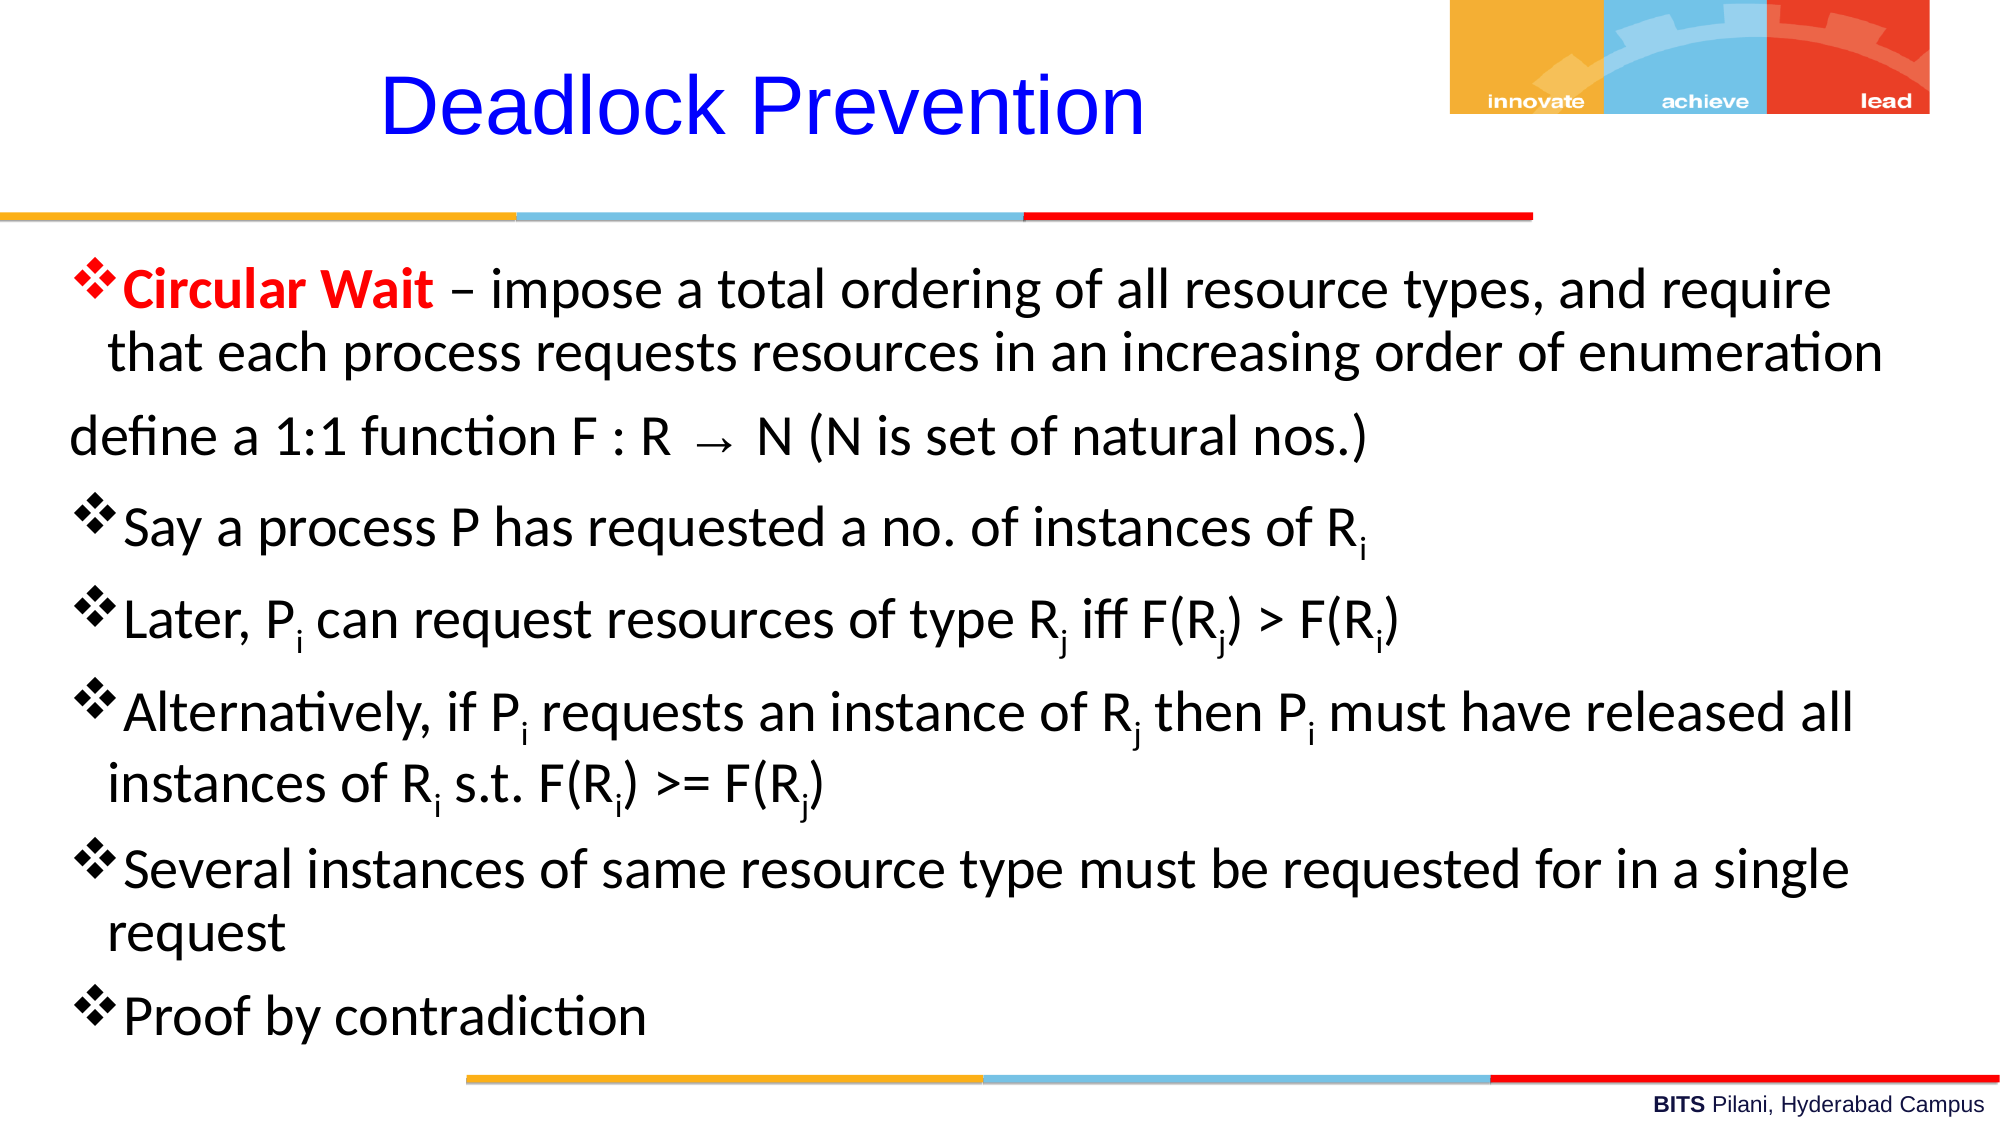

Deadlock Prevention
Circular Wait – impose a total ordering of all resource types, and require that each process requests resources in an increasing order of enumeration
define a 1:1 function F : R → N (N is set of natural nos.)
Say a process P has requested a no. of instances of Ri
Later, Pi can request resources of type Rj iff F(Rj) > F(Ri)
Alternatively, if Pi requests an instance of Rj then Pi must have released all instances of Ri s.t. F(Ri) >= F(Rj)
Several instances of same resource type must be requested for in a single request
Proof by contradiction